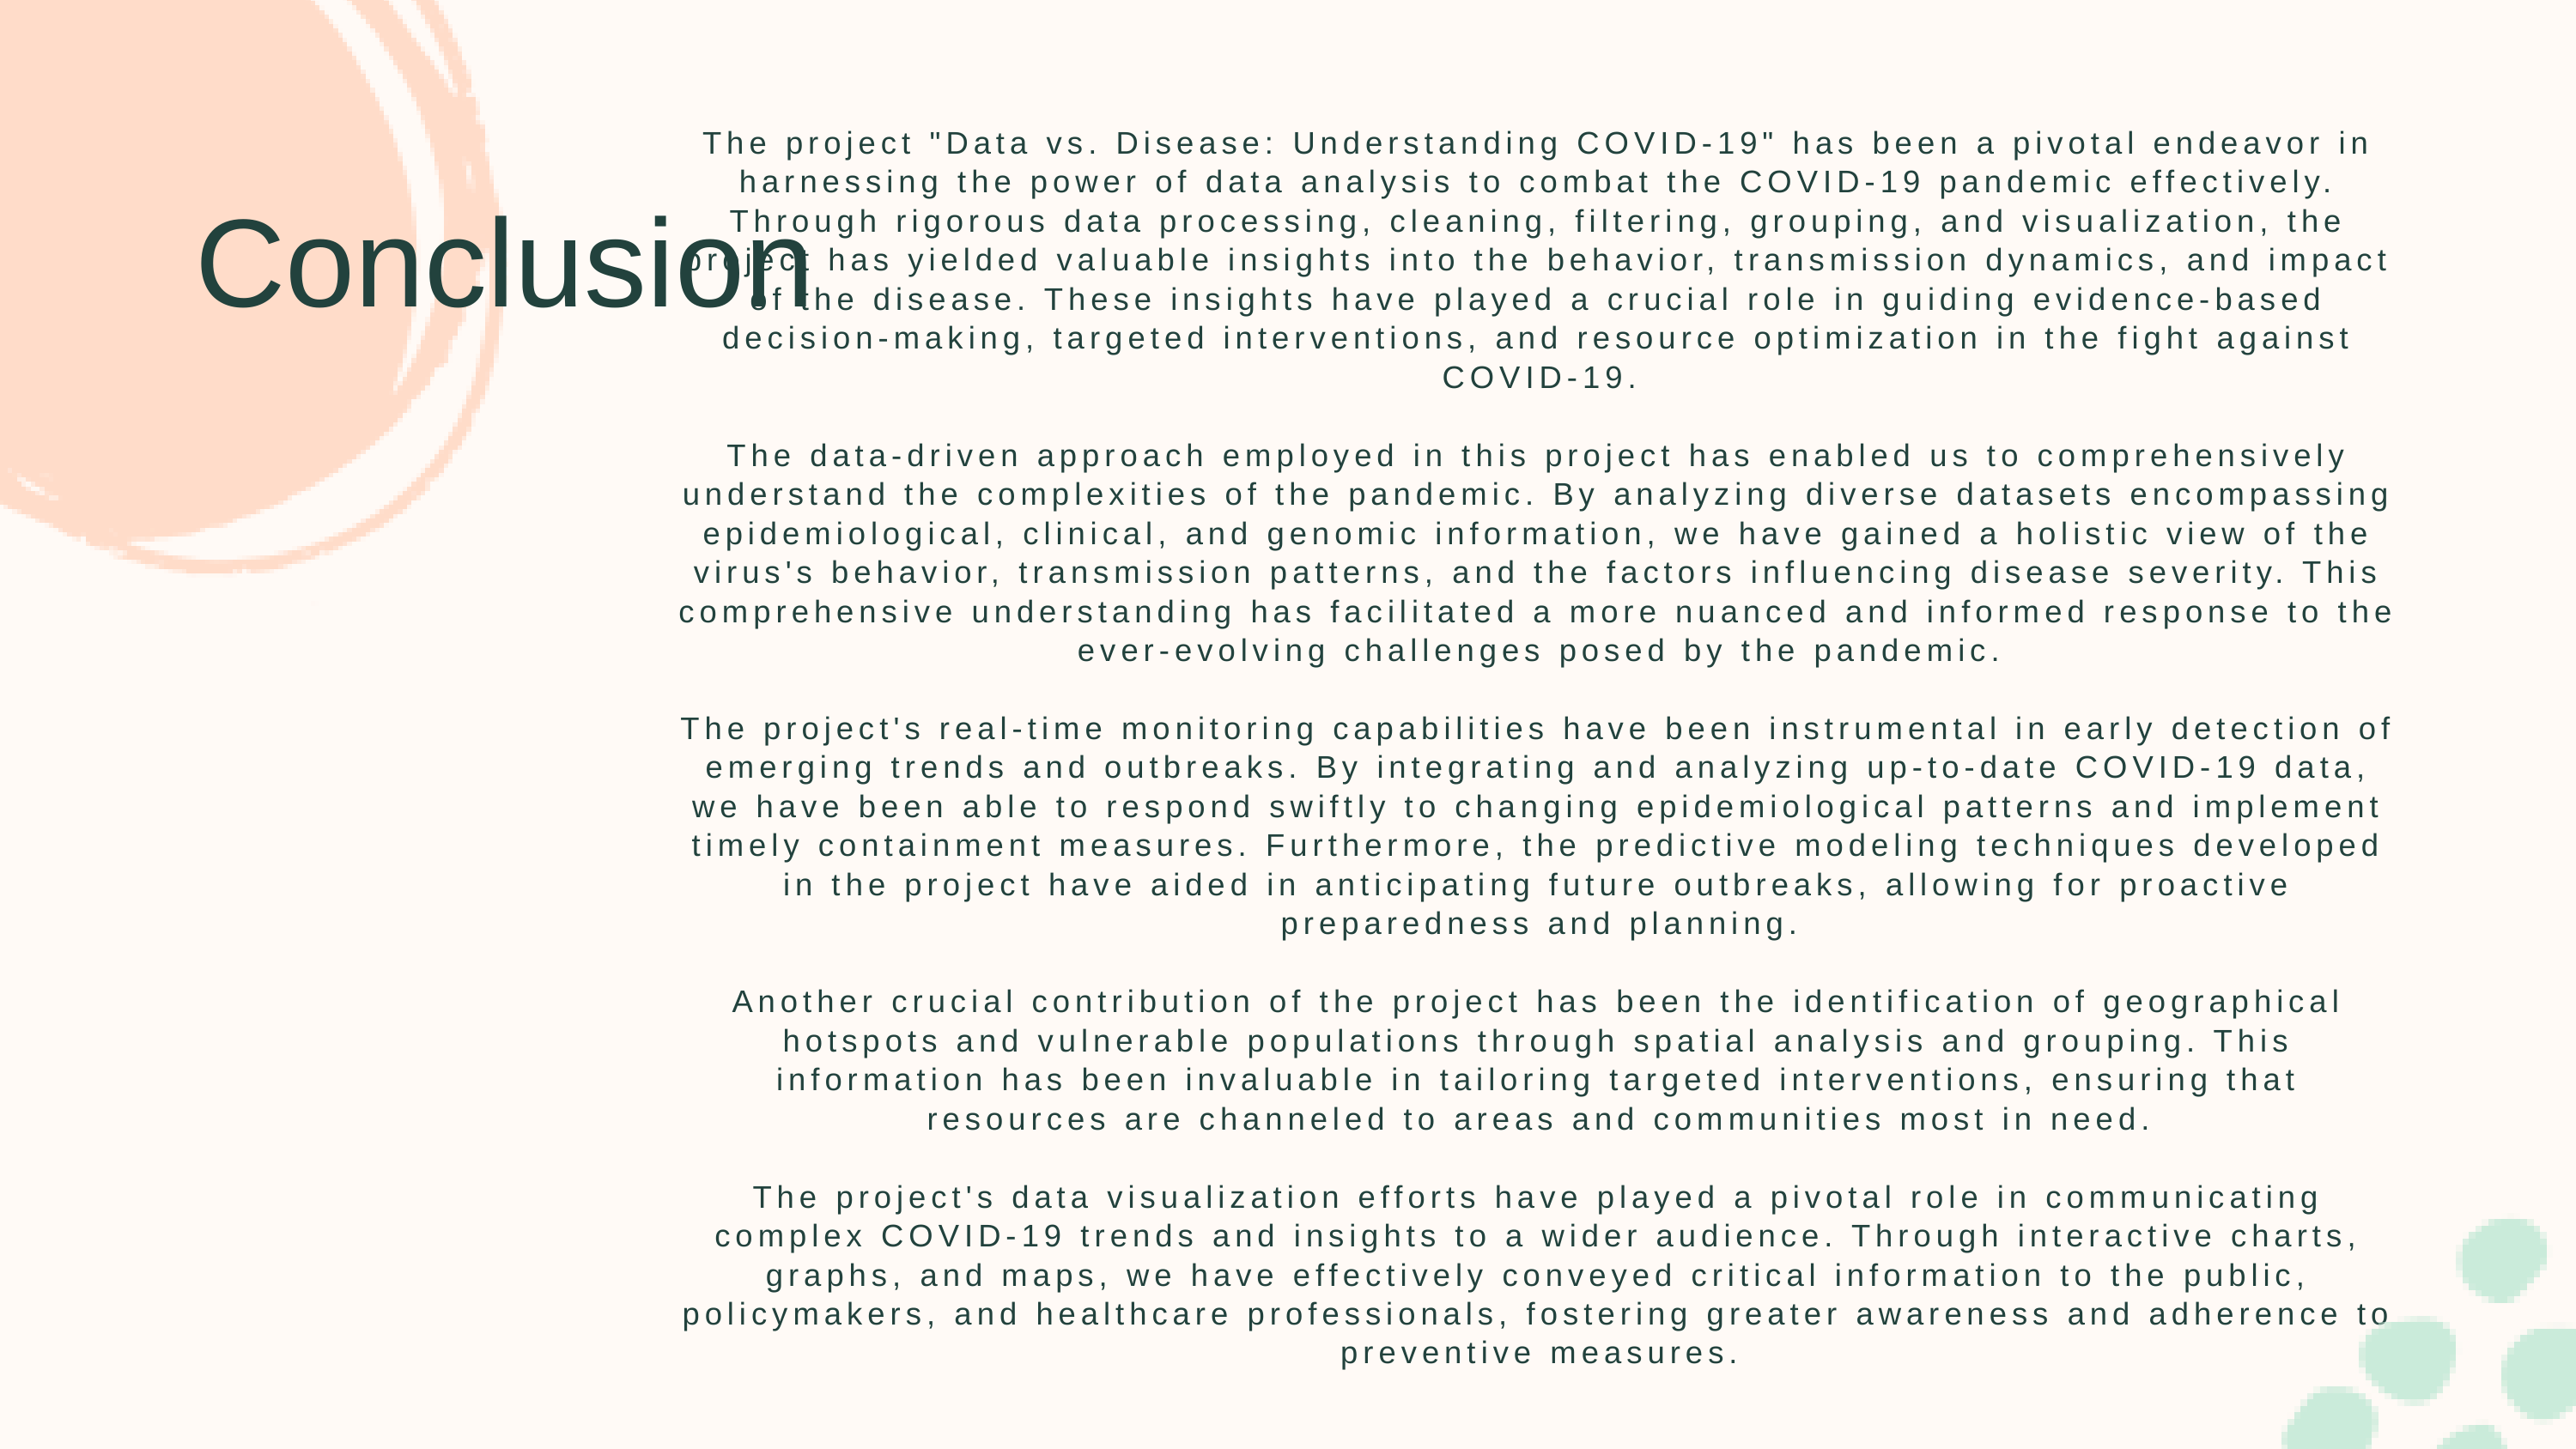

The project "Data vs. Disease: Understanding COVID-19" has been a pivotal endeavor in harnessing the power of data analysis to combat the COVID-19 pandemic effectively. Through rigorous data processing, cleaning, filtering, grouping, and visualization, the project has yielded valuable insights into the behavior, transmission dynamics, and impact of the disease. These insights have played a crucial role in guiding evidence-based decision-making, targeted interventions, and resource optimization in the fight against COVID-19.

The data-driven approach employed in this project has enabled us to comprehensively understand the complexities of the pandemic. By analyzing diverse datasets encompassing epidemiological, clinical, and genomic information, we have gained a holistic view of the virus's behavior, transmission patterns, and the factors influencing disease severity. This comprehensive understanding has facilitated a more nuanced and informed response to the ever-evolving challenges posed by the pandemic.

The project's real-time monitoring capabilities have been instrumental in early detection of emerging trends and outbreaks. By integrating and analyzing up-to-date COVID-19 data, we have been able to respond swiftly to changing epidemiological patterns and implement timely containment measures. Furthermore, the predictive modeling techniques developed in the project have aided in anticipating future outbreaks, allowing for proactive preparedness and planning.

Another crucial contribution of the project has been the identification of geographical hotspots and vulnerable populations through spatial analysis and grouping. This information has been invaluable in tailoring targeted interventions, ensuring that resources are channeled to areas and communities most in need.

The project's data visualization efforts have played a pivotal role in communicating complex COVID-19 trends and insights to a wider audience. Through interactive charts, graphs, and maps, we have effectively conveyed critical information to the public, policymakers, and healthcare professionals, fostering greater awareness and adherence to preventive measures.

Conclusion